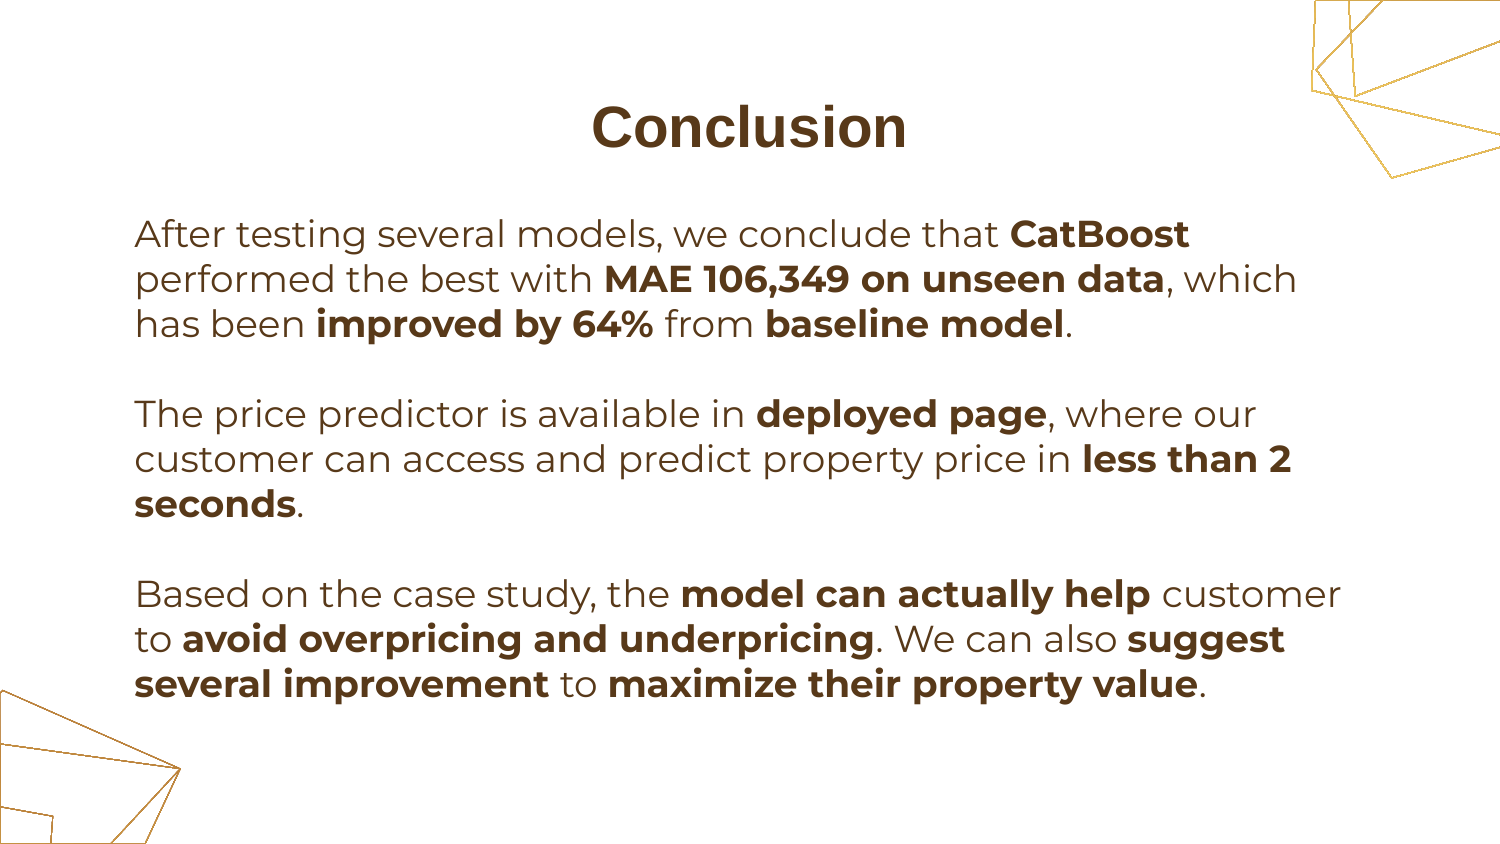

# Conclusion
After testing several models, we conclude that CatBoost performed the best with MAE 106,349 on unseen data, which has been improved by 64% from baseline model.

The price predictor is available in deployed page, where our customer can access and predict property price in less than 2 seconds.

Based on the case study, the model can actually help customer to avoid overpricing and underpricing. We can also suggest several improvement to maximize their property value.